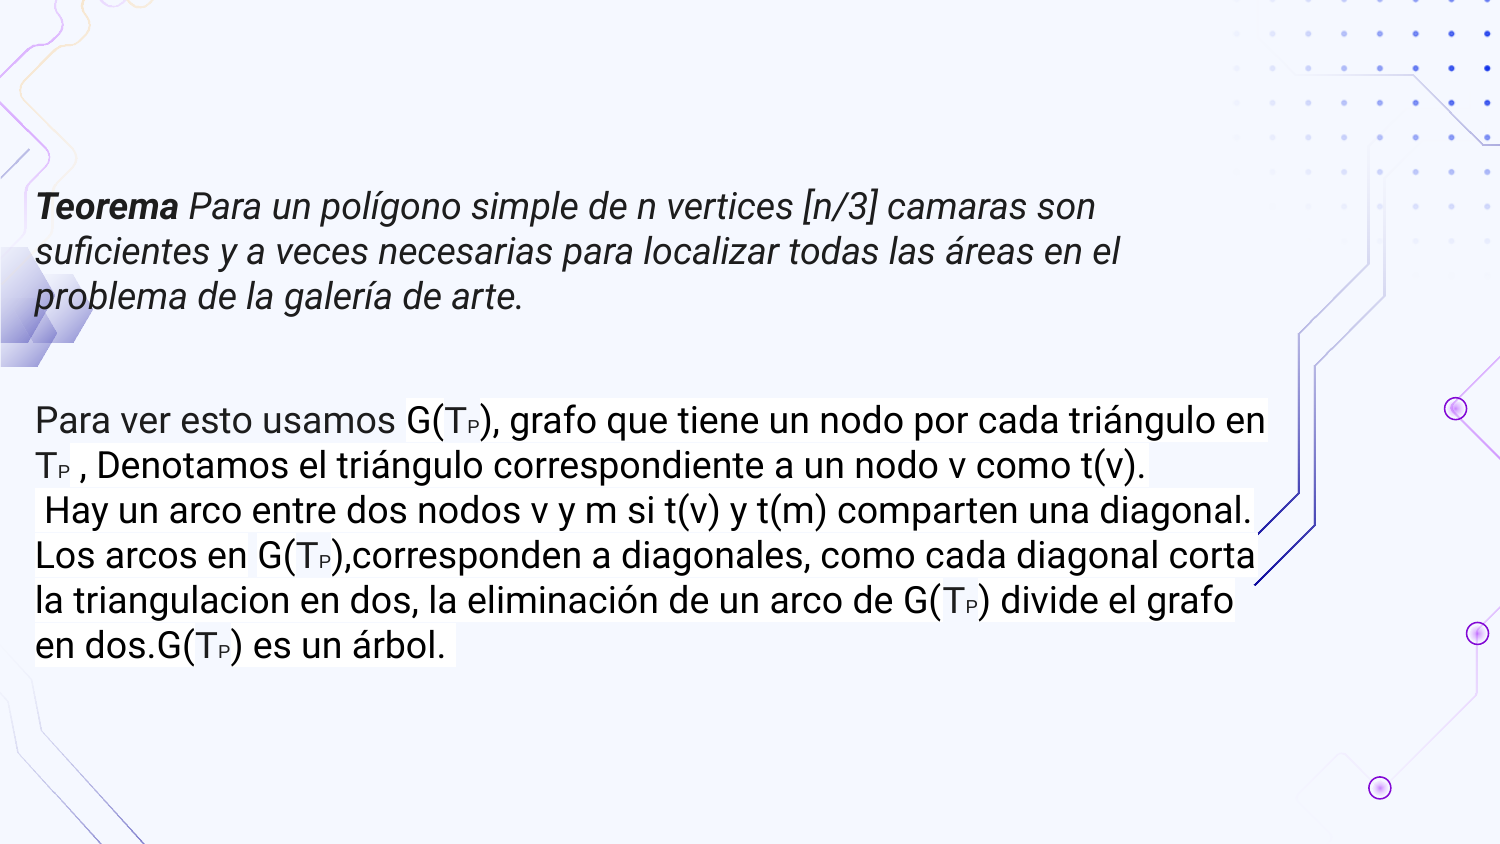

Teorema Para un polígono simple de n vertices [n/3] camaras son suficientes y a veces necesarias para localizar todas las áreas en el problema de la galería de arte.

Para ver esto usamos G(TP), grafo que tiene un nodo por cada triángulo en TP , Denotamos el triángulo correspondiente a un nodo ν como t(ν).
 Hay un arco entre dos nodos ν y m si t(ν) y t(m) comparten una diagonal. Los arcos en G(TP),corresponden a diagonales, como cada diagonal corta la triangulacion en dos, la eliminación de un arco de G(TP) divide el grafo en dos.G(TP) es un árbol.